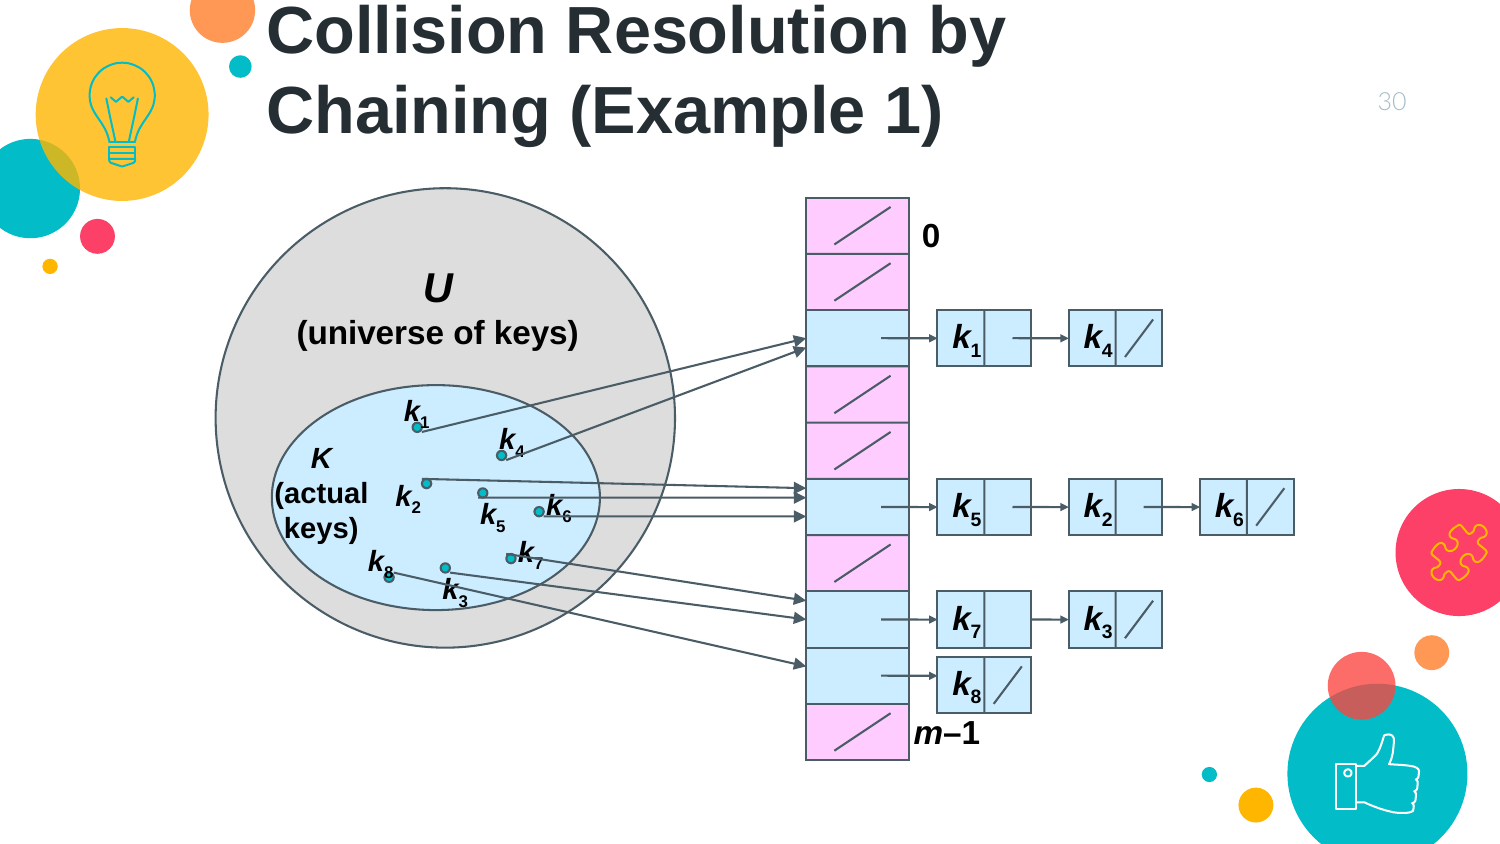

Collision Resolution by Chaining (Example 1)
30

0
U
(universe of keys)

k1

k4

k1
k4

K
(actual
keys)

k2

k5

k2

k6

k6

k5

k7

k8

k3

k7

k3

k8

m–1